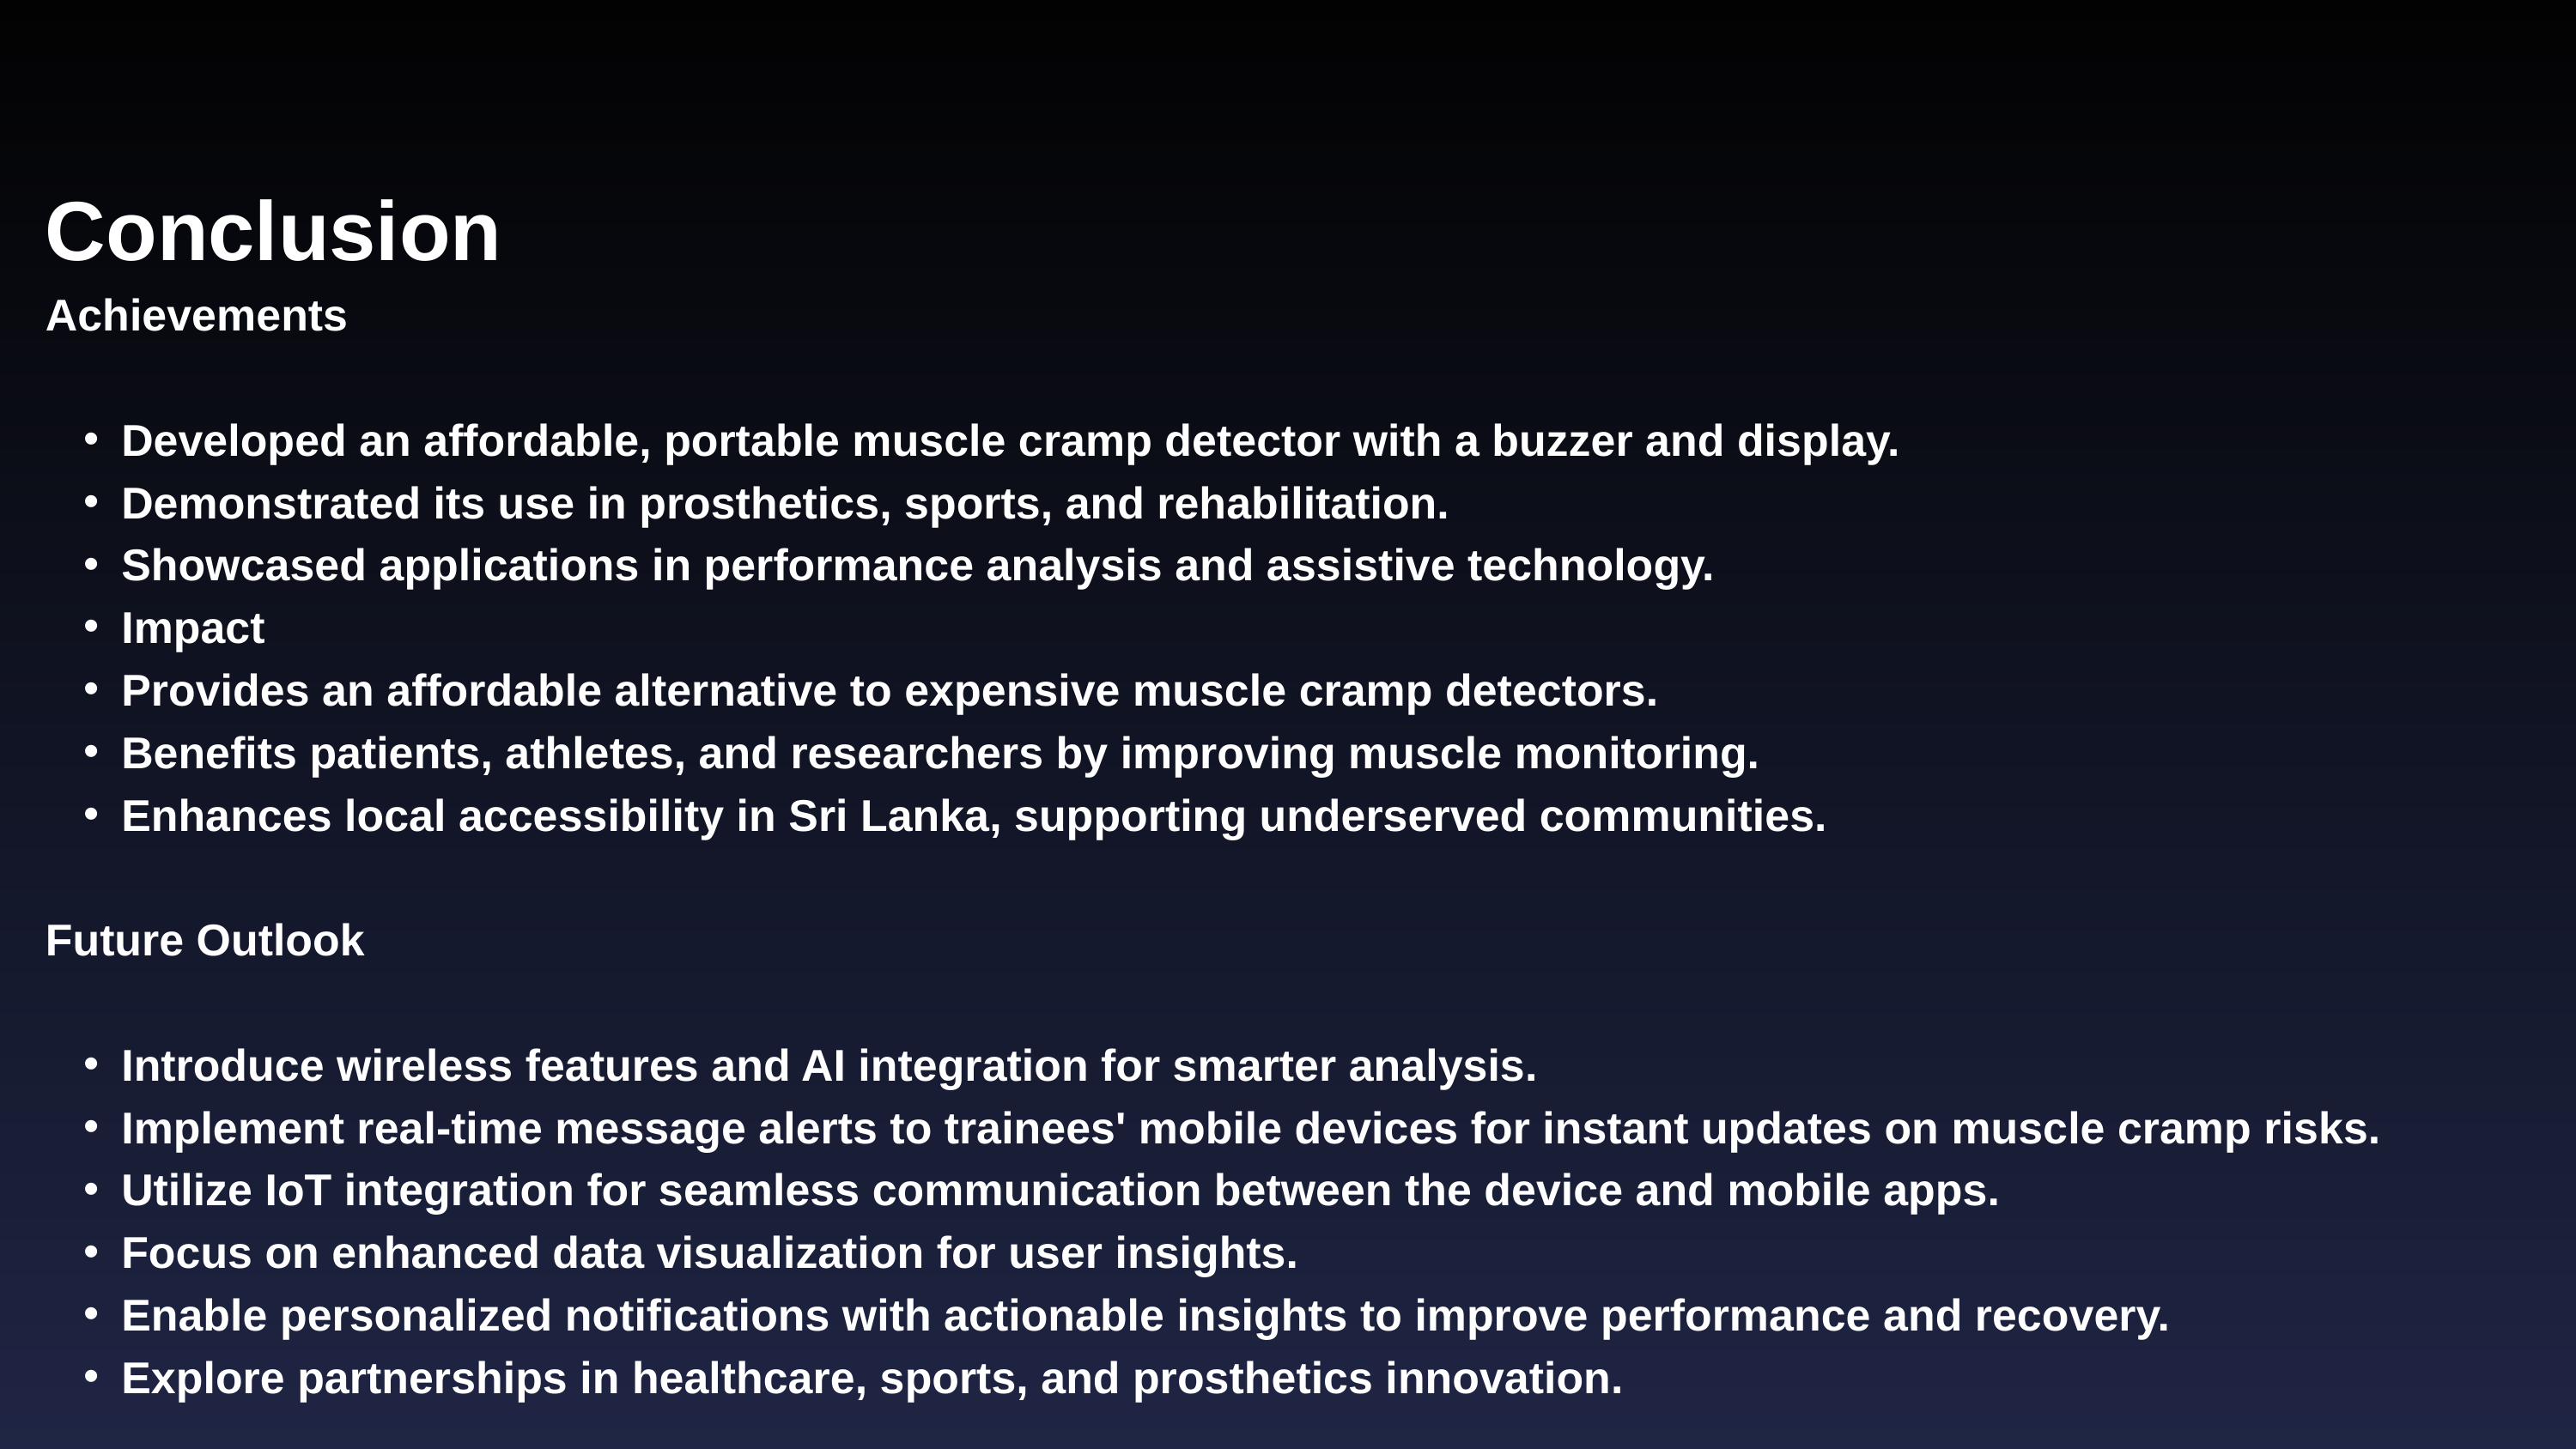

Conclusion
Achievements

Developed an affordable, portable muscle cramp detector with a buzzer and display.
Demonstrated its use in prosthetics, sports, and rehabilitation.
Showcased applications in performance analysis and assistive technology.
Impact
Provides an affordable alternative to expensive muscle cramp detectors.
Benefits patients, athletes, and researchers by improving muscle monitoring.
Enhances local accessibility in Sri Lanka, supporting underserved communities.

Future Outlook

Introduce wireless features and AI integration for smarter analysis.
Implement real-time message alerts to trainees' mobile devices for instant updates on muscle cramp risks.
Utilize IoT integration for seamless communication between the device and mobile apps.
Focus on enhanced data visualization for user insights.
Enable personalized notifications with actionable insights to improve performance and recovery.
Explore partnerships in healthcare, sports, and prosthetics innovation.